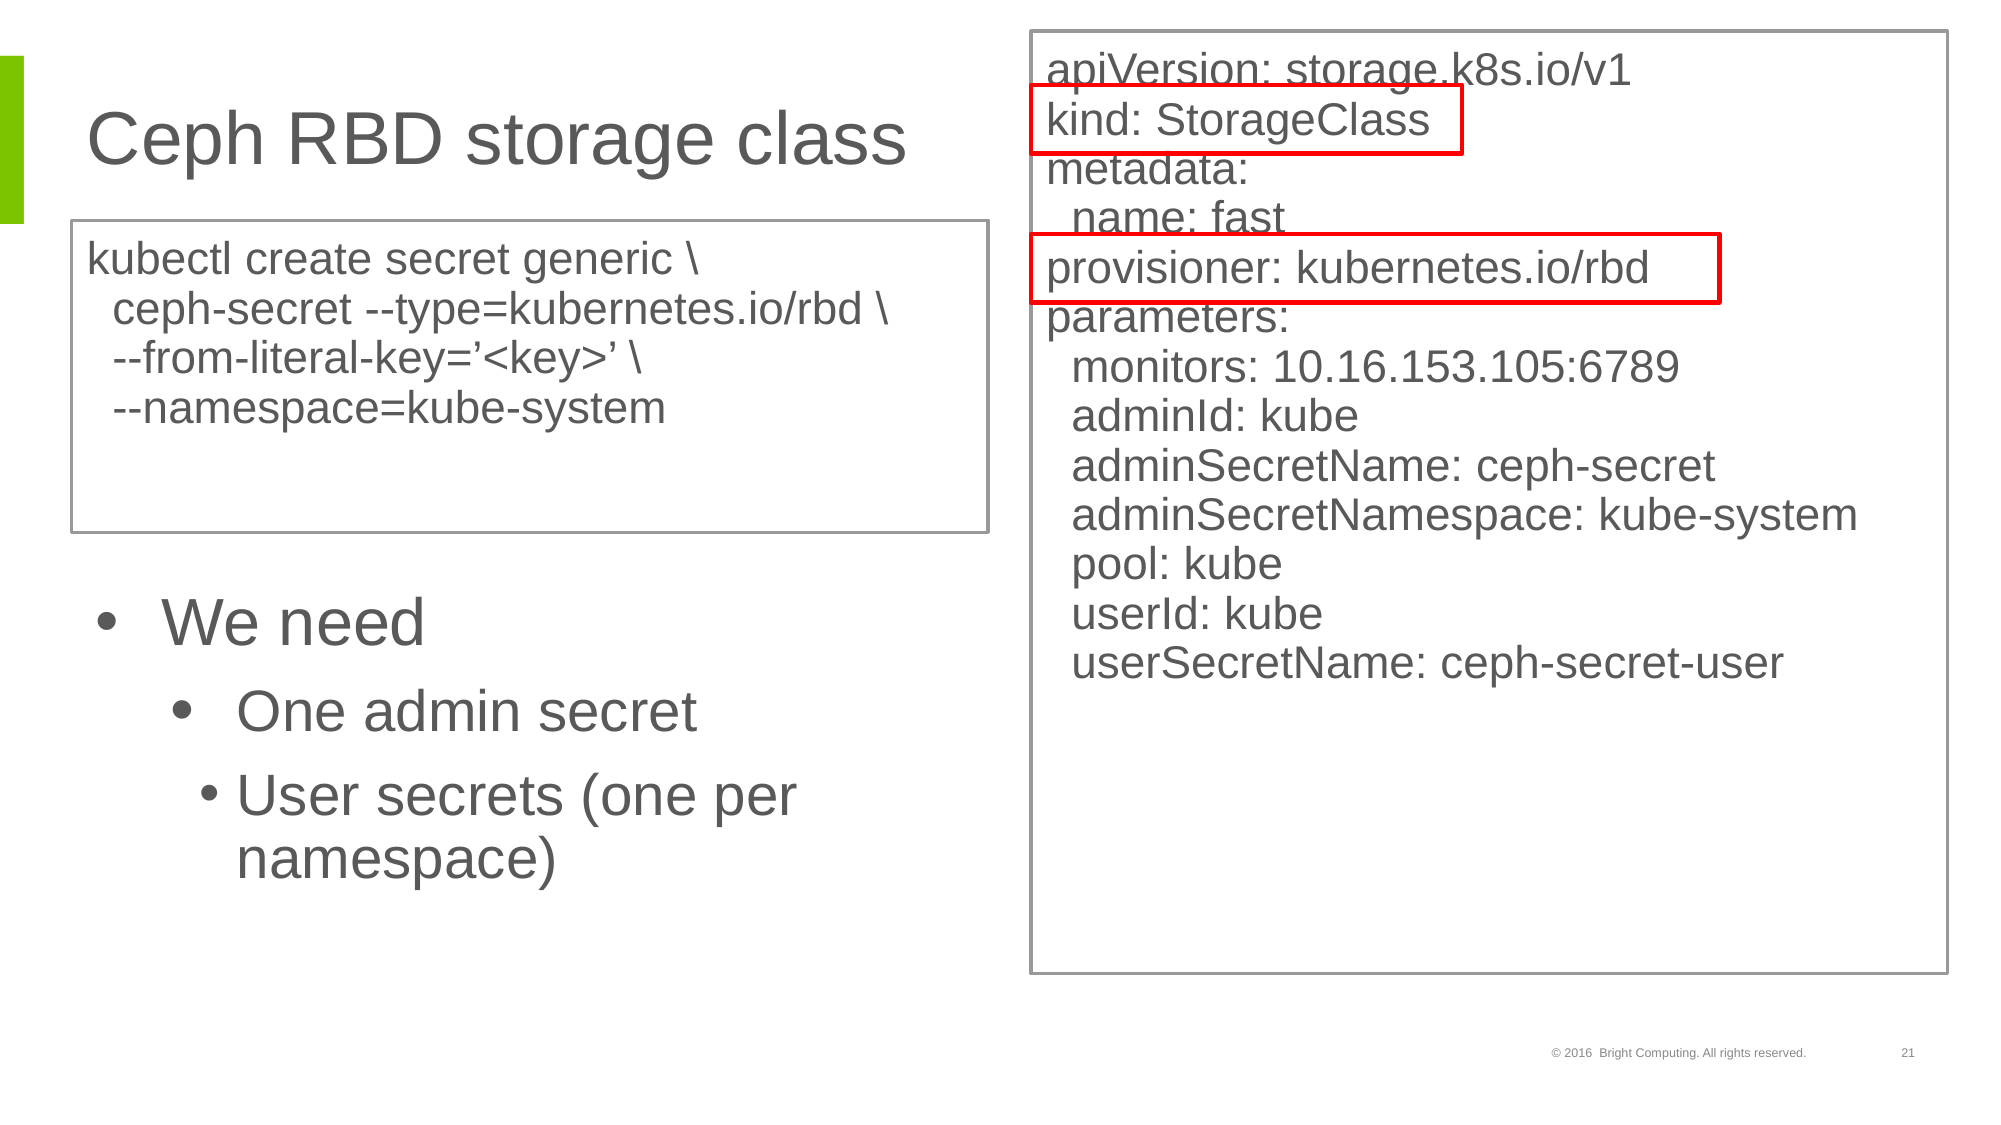

apiVersion: storage.k8s.io/v1
kind: StorageClass
metadata:
  name: fast
provisioner: kubernetes.io/rbd
parameters:
  monitors: 10.16.153.105:6789
  adminId: kube
  adminSecretName: ceph-secret
  adminSecretNamespace: kube-system
  pool: kube
  userId: kube
  userSecretName: ceph-secret-user

# Ceph RBD storage class

kubectl create secret generic \
  ceph-secret --type=kubernetes.io/rbd \
  --from-literal-key=’<key>’ \
  --namespace=kube-system

We need
One admin secret
User secrets (one per namespace)